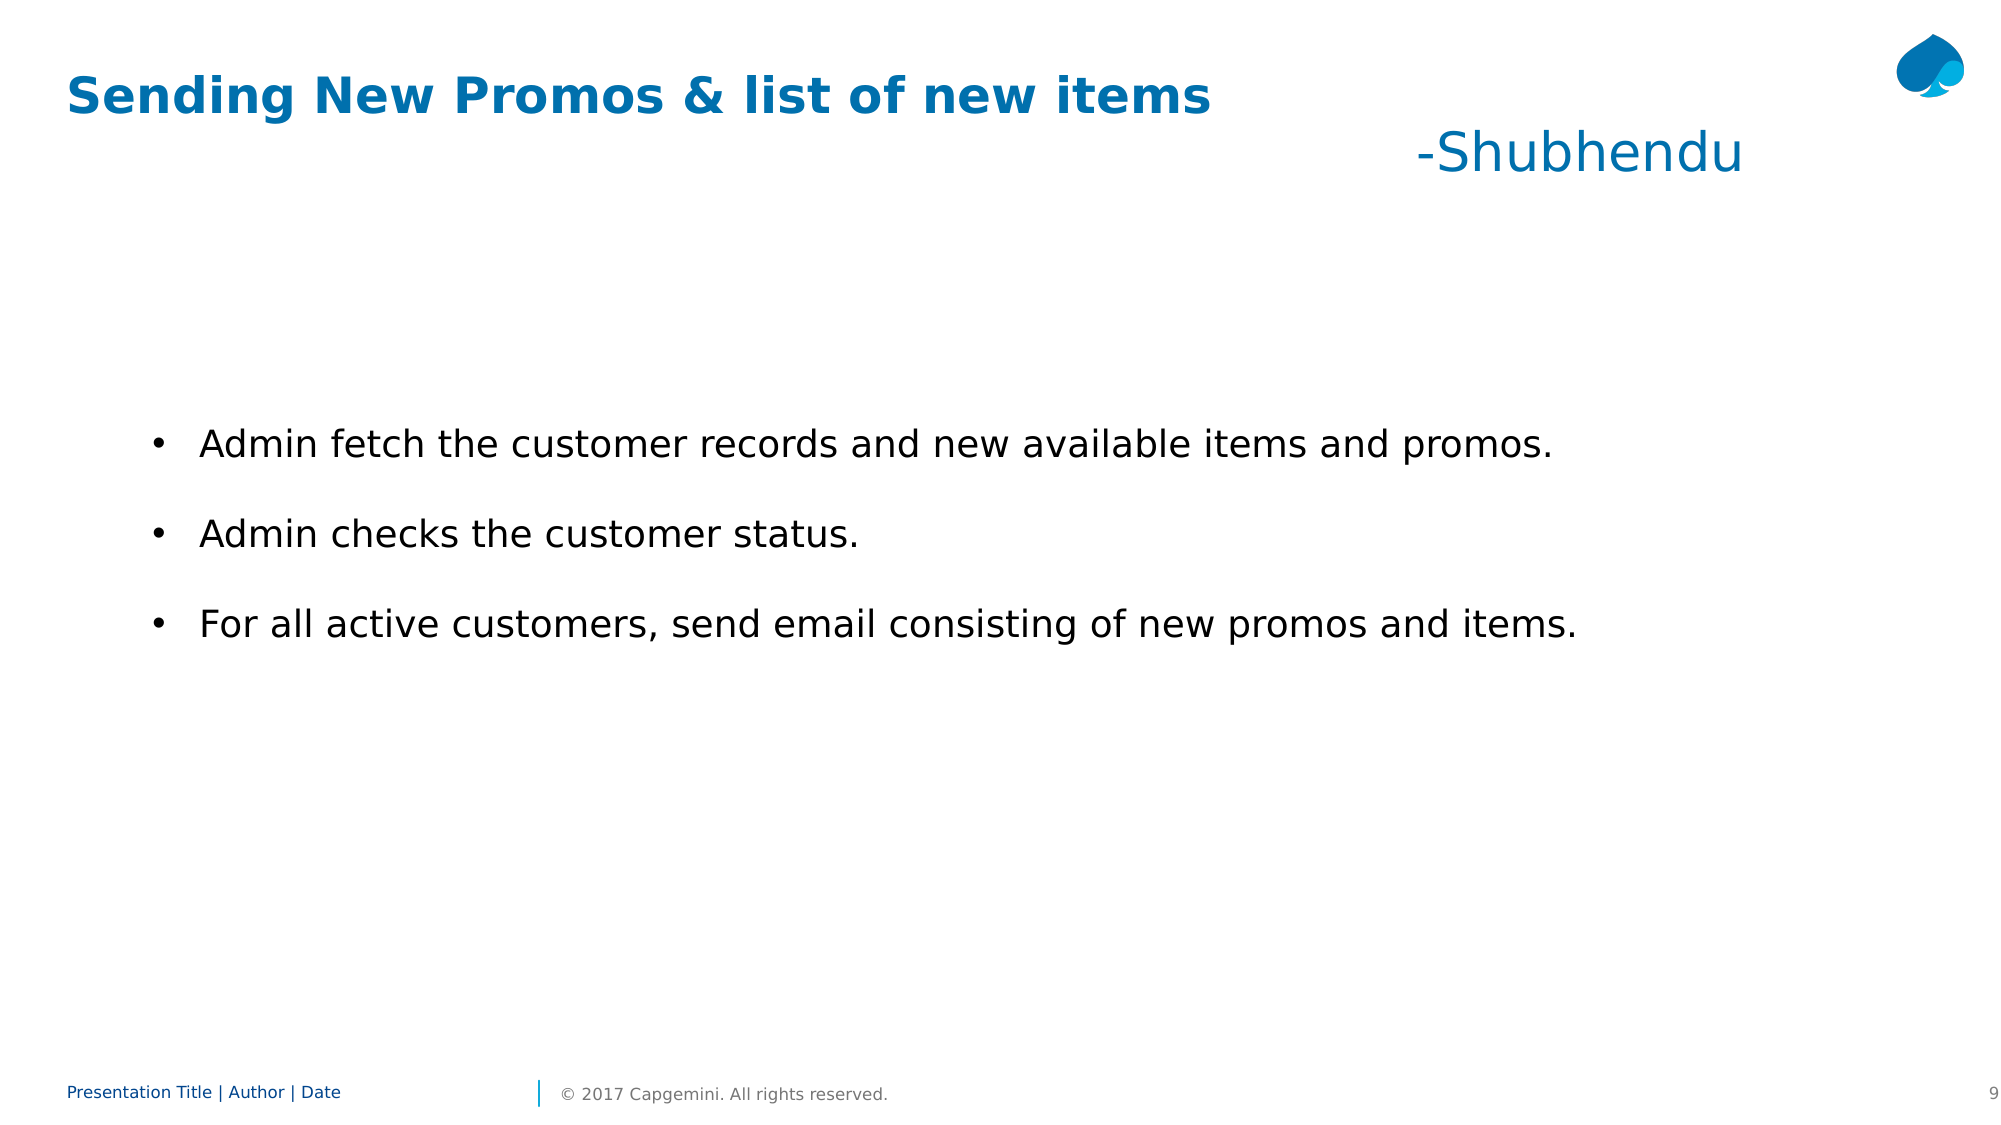

# Sending New Promos & list of new items -Shubhendu
Admin fetch the customer records and new available items and promos.

Admin checks the customer status.

For all active customers, send email consisting of new promos and items.